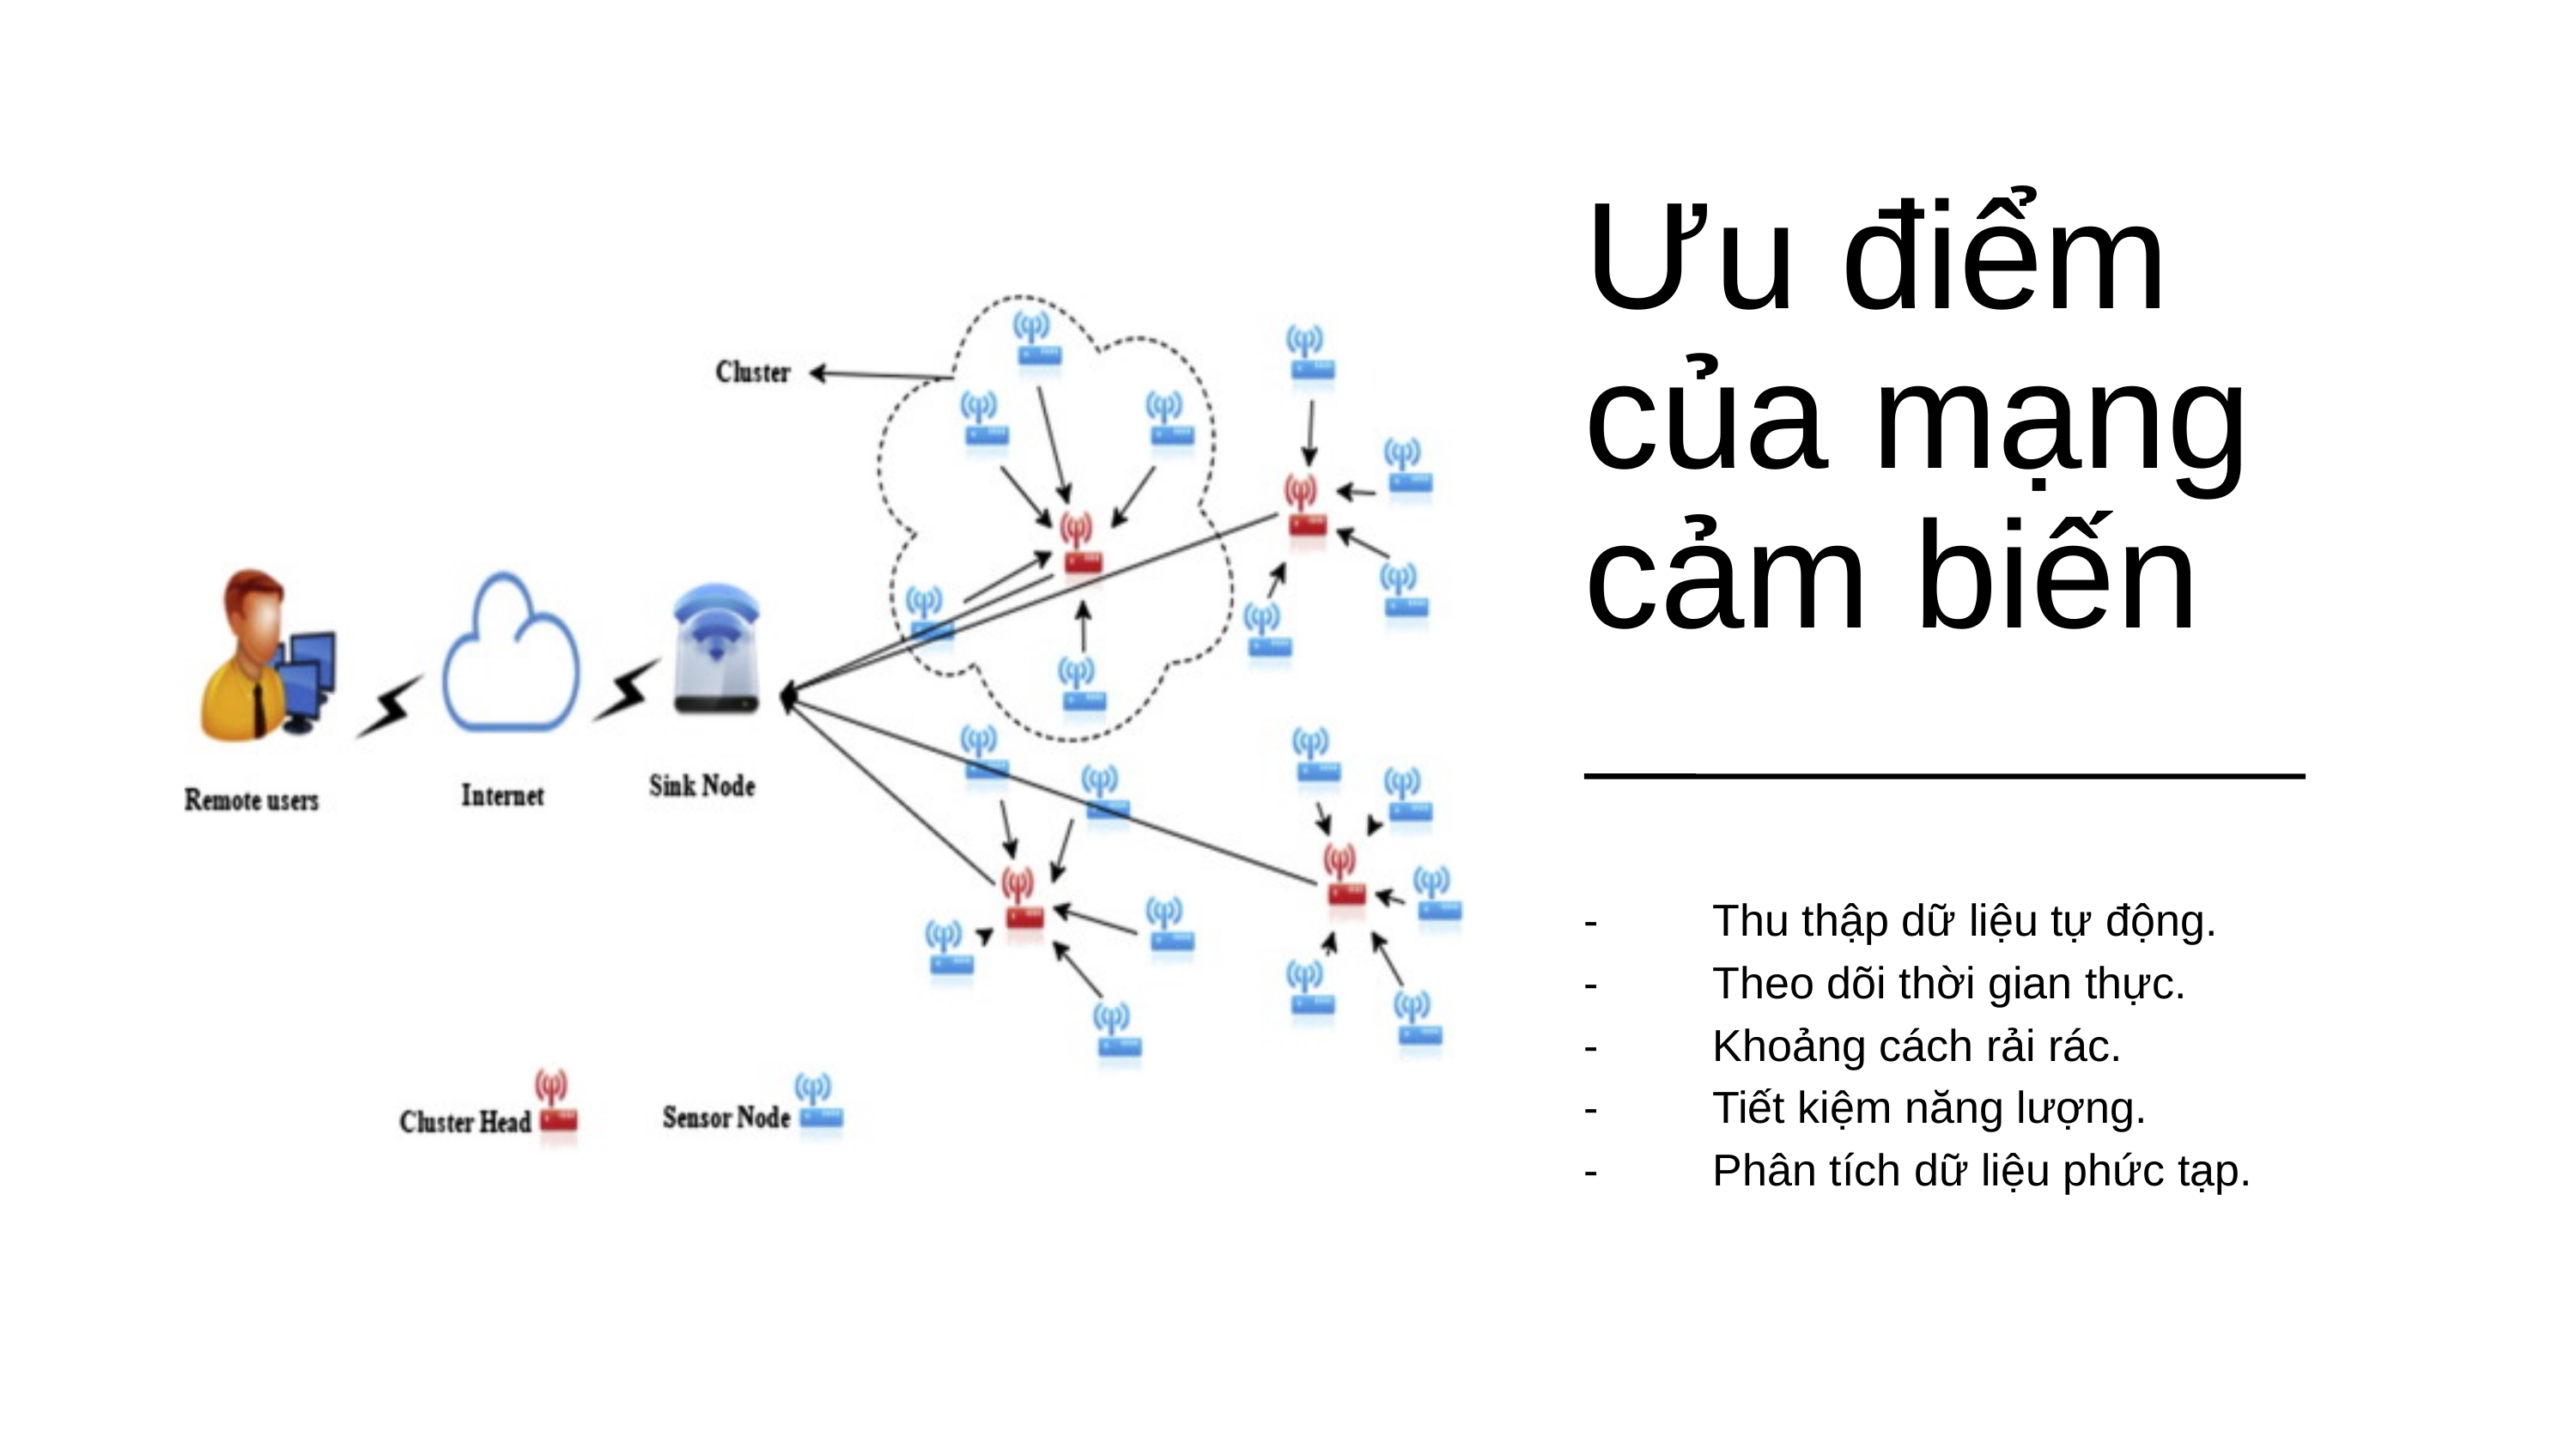

Ưu điểm của mạng cảm biến

-	Thu thập dữ liệu tự động.
-	Theo dõi thời gian thực.
-	Khoảng cách rải rác.
-	Tiết kiệm năng lượng.
-	Phân tích dữ liệu phức tạp.